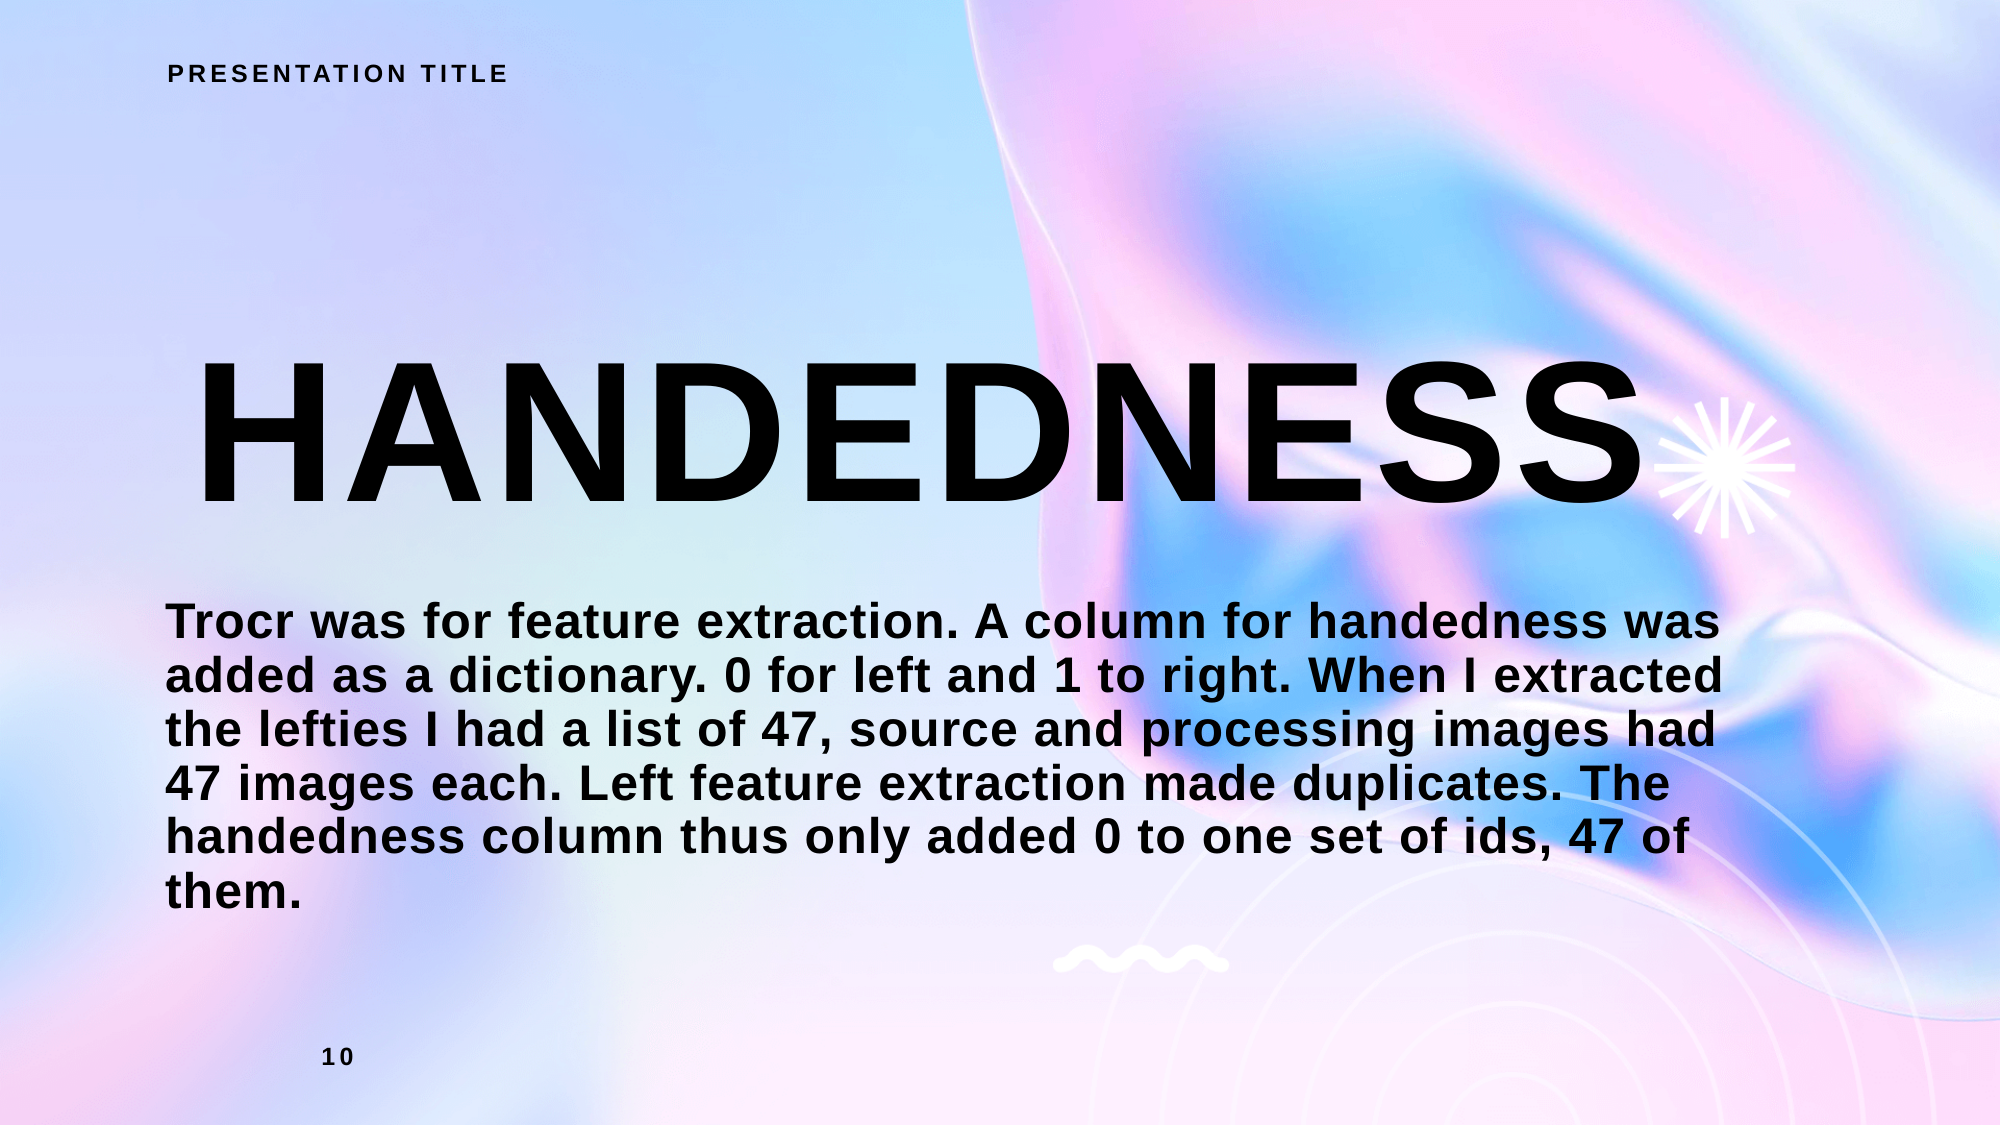

PRESENTATION TITLE
# Handedness
Trocr was for feature extraction. A column for handedness was added as a dictionary. 0 for left and 1 to right. When I extracted the lefties I had a list of 47, source and processing images had 47 images each. Left feature extraction made duplicates. The handedness column thus only added 0 to one set of ids, 47 of them.
10